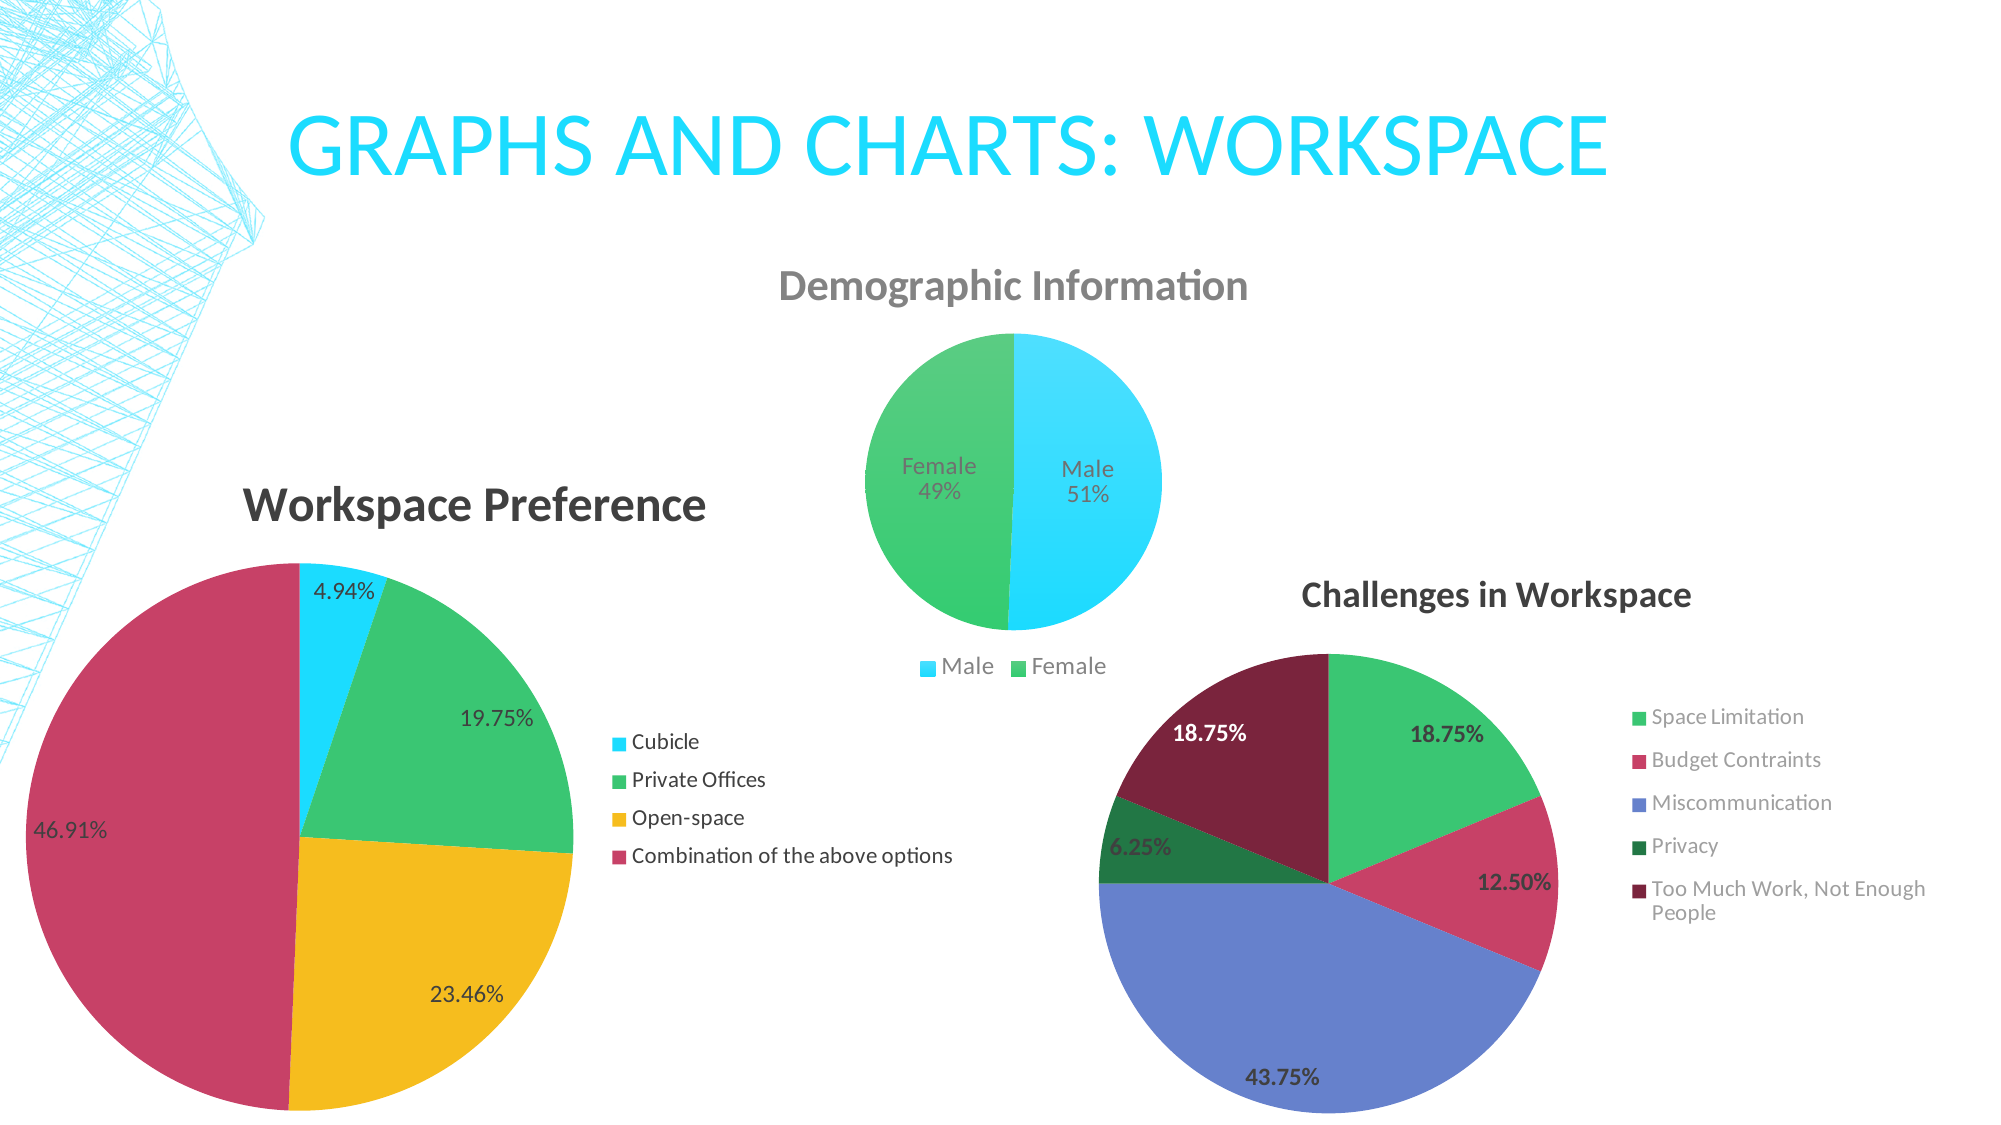

# Graphs and charts: Workspace

### Chart: Demographic Information

| Category |  |
|---|---|
| Male | 41.0 |
| Female | 40.0 |

### Chart: Workspace Preference

| Category |  |
|---|---|
| Cubicle | 0.04938271604938271 |
| Private Offices | 0.19753086419753085 |
| Open-space | 0.2345679012345679 |
| Combination of the above options | 0.4691358024691358 |

### Chart: Challenges in Workspace

| Category |  |
|---|---|
| Space Limitation | 0.1875 |
| Budget Contraints | 0.125 |
| Miscommunication | 0.4375 |
| Privacy | 0.0625 |
| Too Much Work, Not Enough People | 0.1875 |